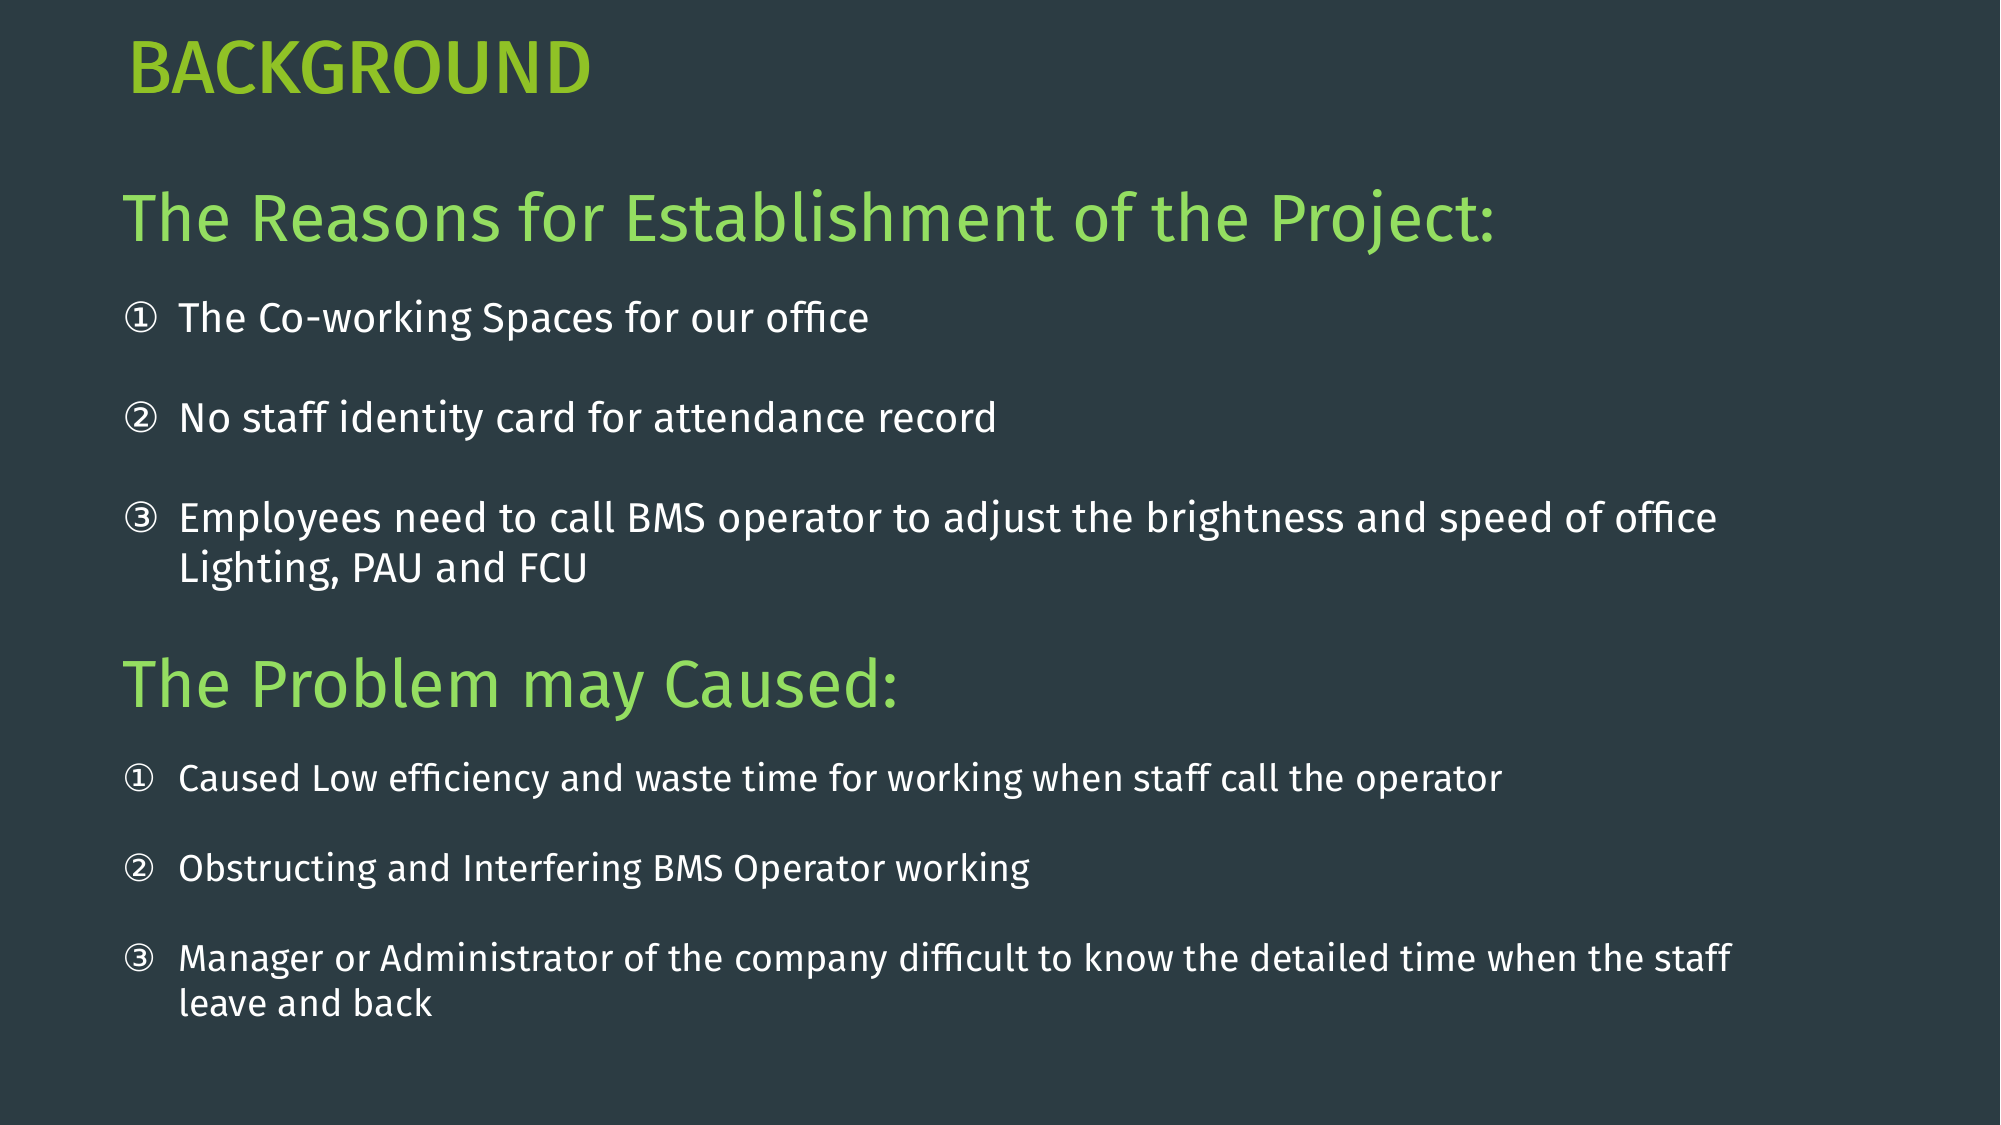

# BACKGROUND
BACKGROUND
The Reasons for Establishment of the Project:
The Co-working Spaces for our office

No staff identity card for attendance record

Employees need to call BMS operator to adjust the brightness and speed of office Lighting, PAU and FCU

The Problem may Caused:
Caused Low efficiency and waste time for working when staff call the operator

Obstructing and Interfering BMS Operator working

Manager or Administrator of the company difficult to know the detailed time when the staff leave and back